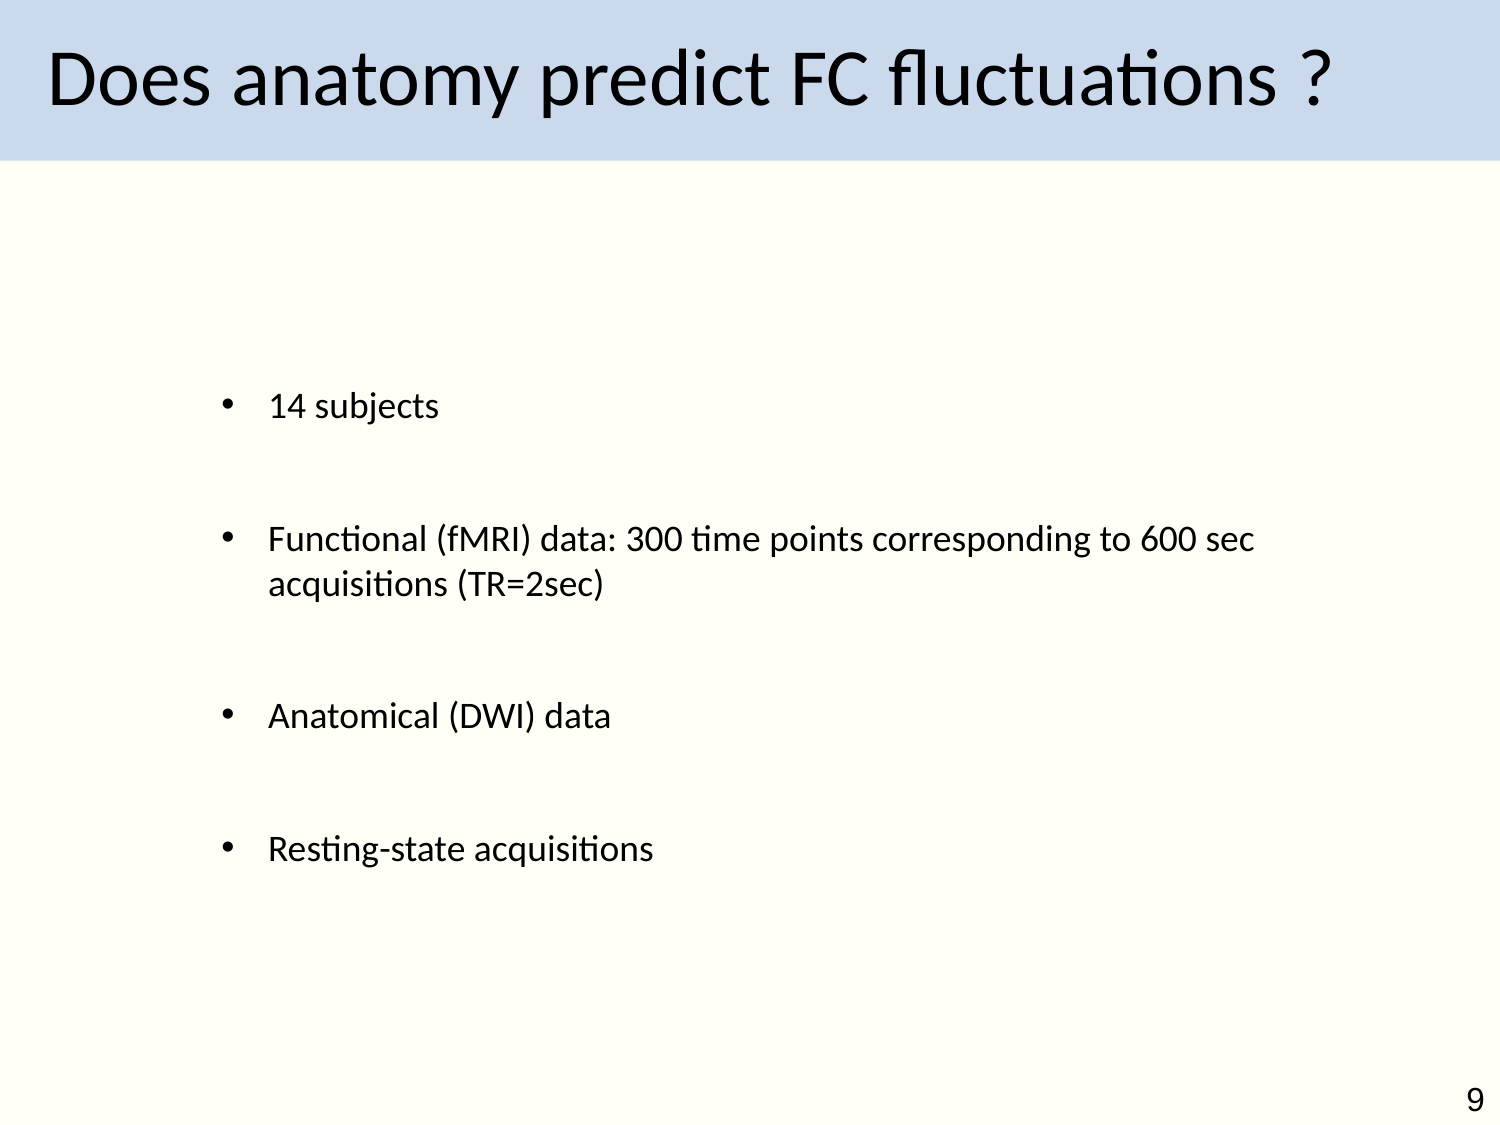

# Does anatomy predict FC fluctuations ?
14 subjects
Functional (fMRI) data: 300 time points corresponding to 600 sec acquisitions (TR=2sec)
Anatomical (DWI) data
Resting-state acquisitions
9